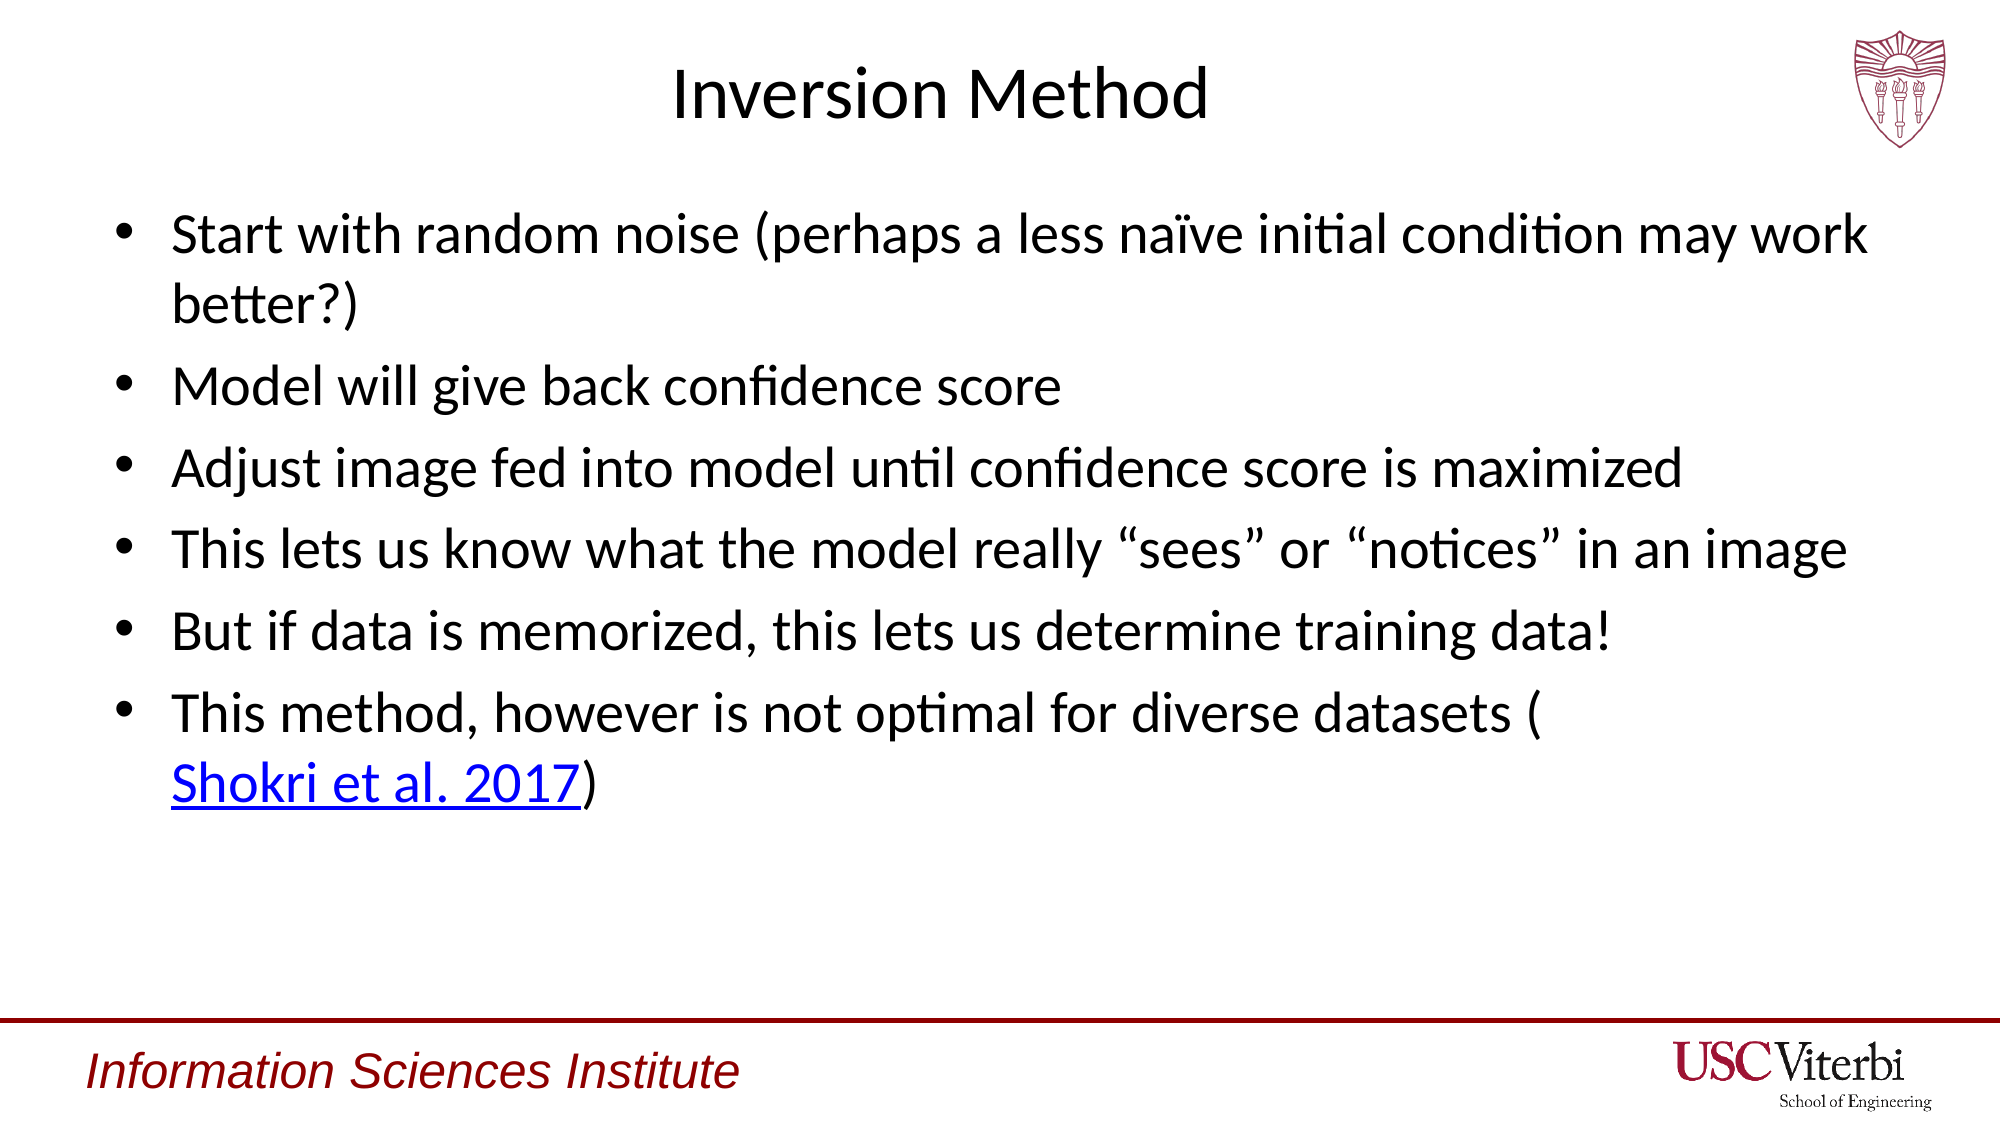

# Inversion Method
Start with random noise (perhaps a less naïve initial condition may work better?)
Model will give back confidence score
Adjust image fed into model until confidence score is maximized
This lets us know what the model really “sees” or “notices” in an image
But if data is memorized, this lets us determine training data!
This method, however is not optimal for diverse datasets (Shokri et al. 2017)